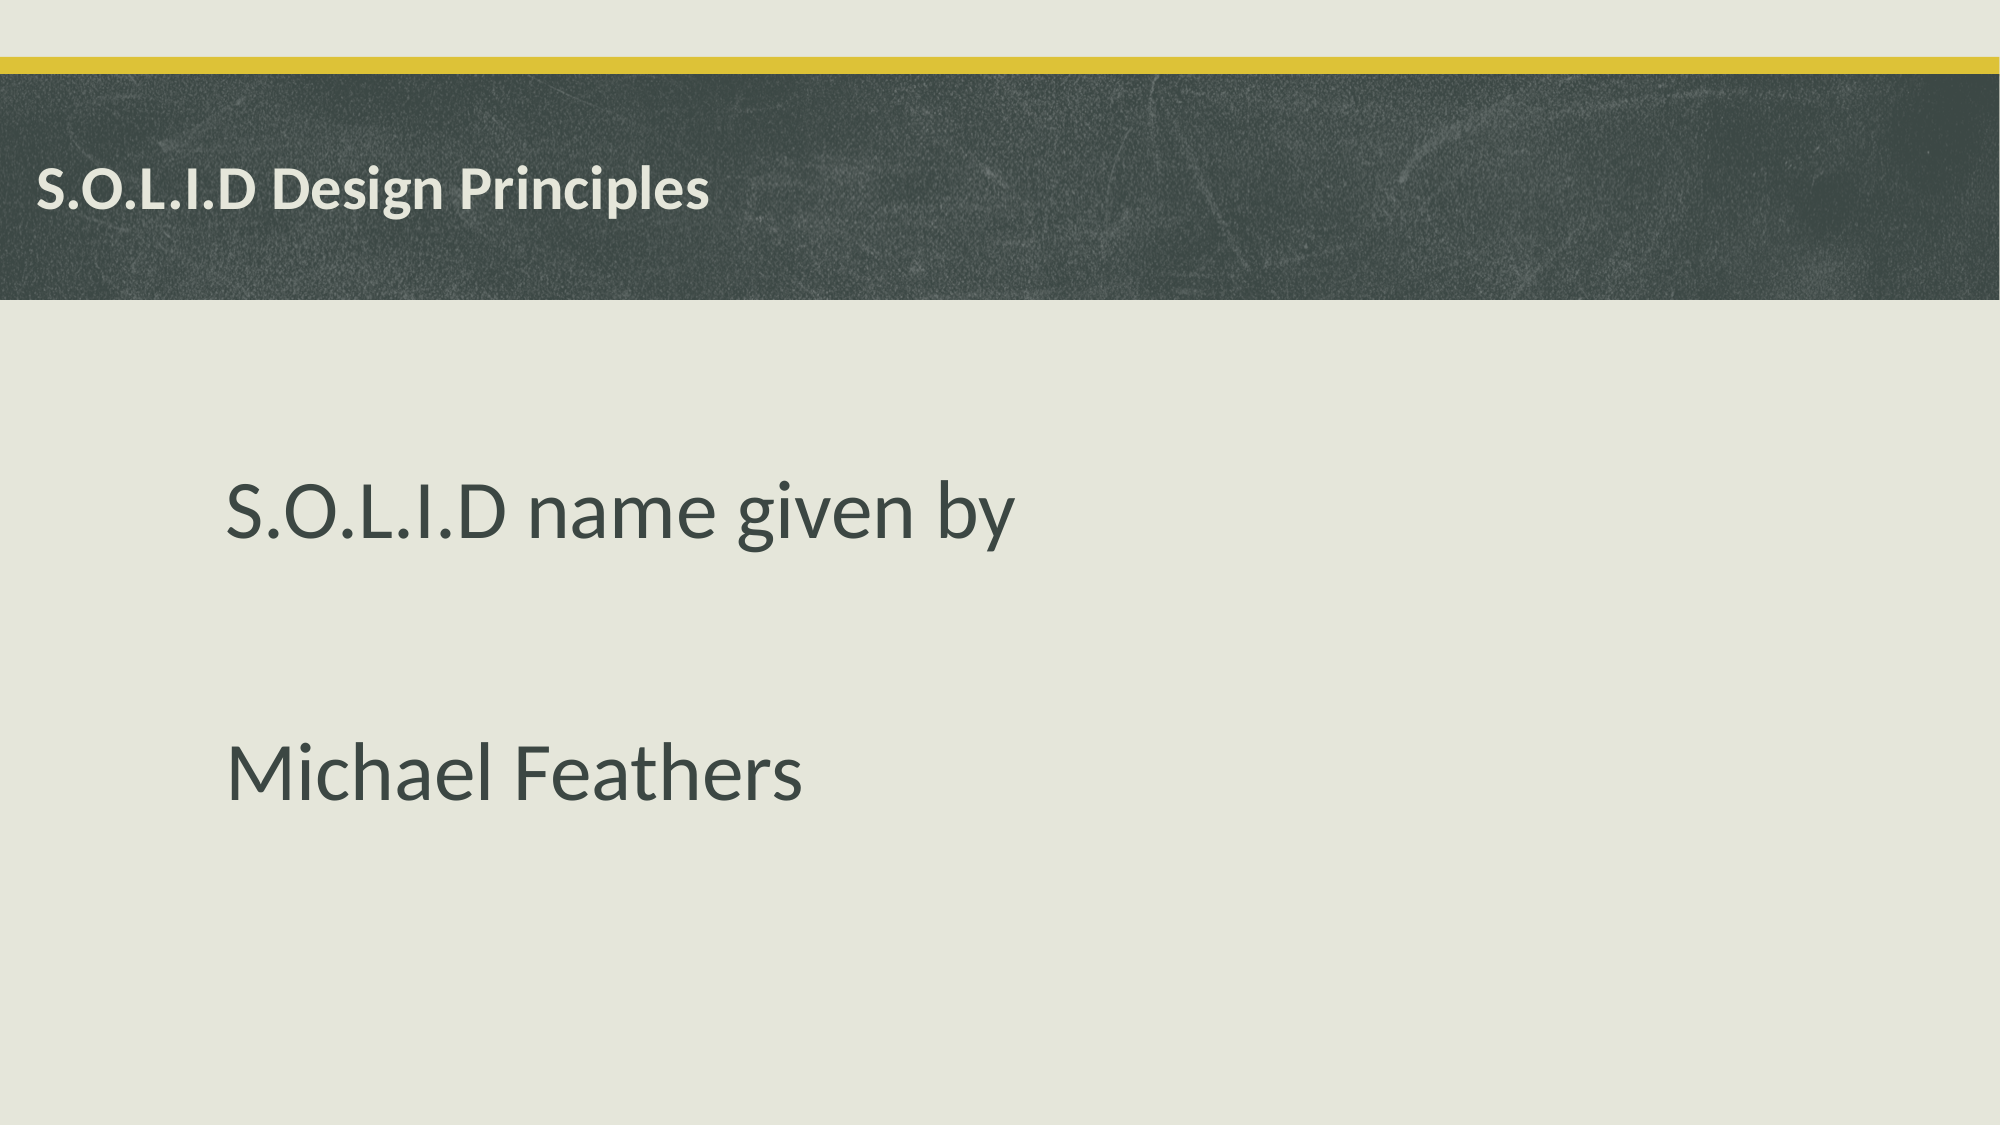

# S.O.L.I.D Design Principles
S.O.L.I.D name given by

Michael Feathers